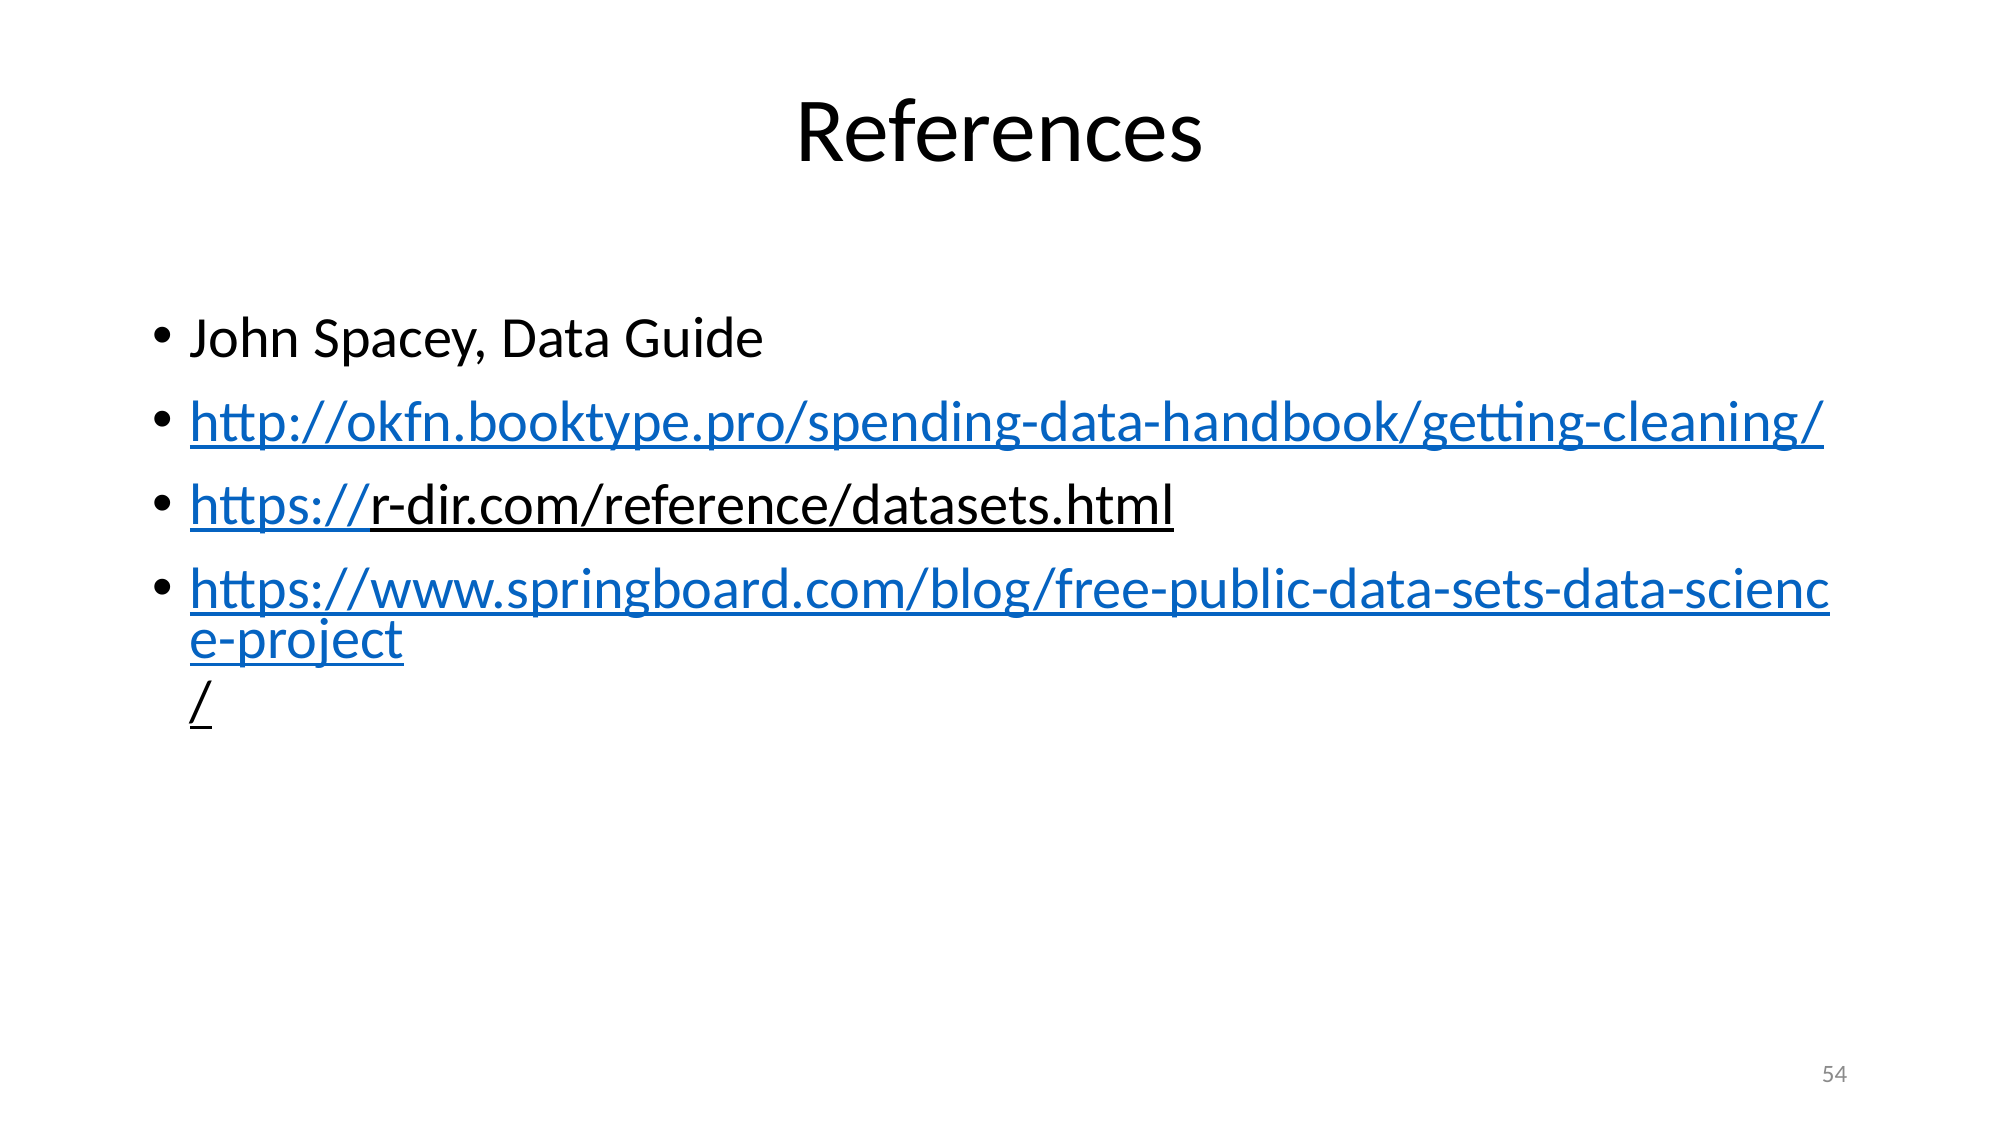

# References
John Spacey, Data Guide
http://okfn.booktype.pro/spending-data-handbook/getting-cleaning/
https://r-dir.com/reference/datasets.html
https://www.springboard.com/blog/free-public-data-sets-data-science-project/
54